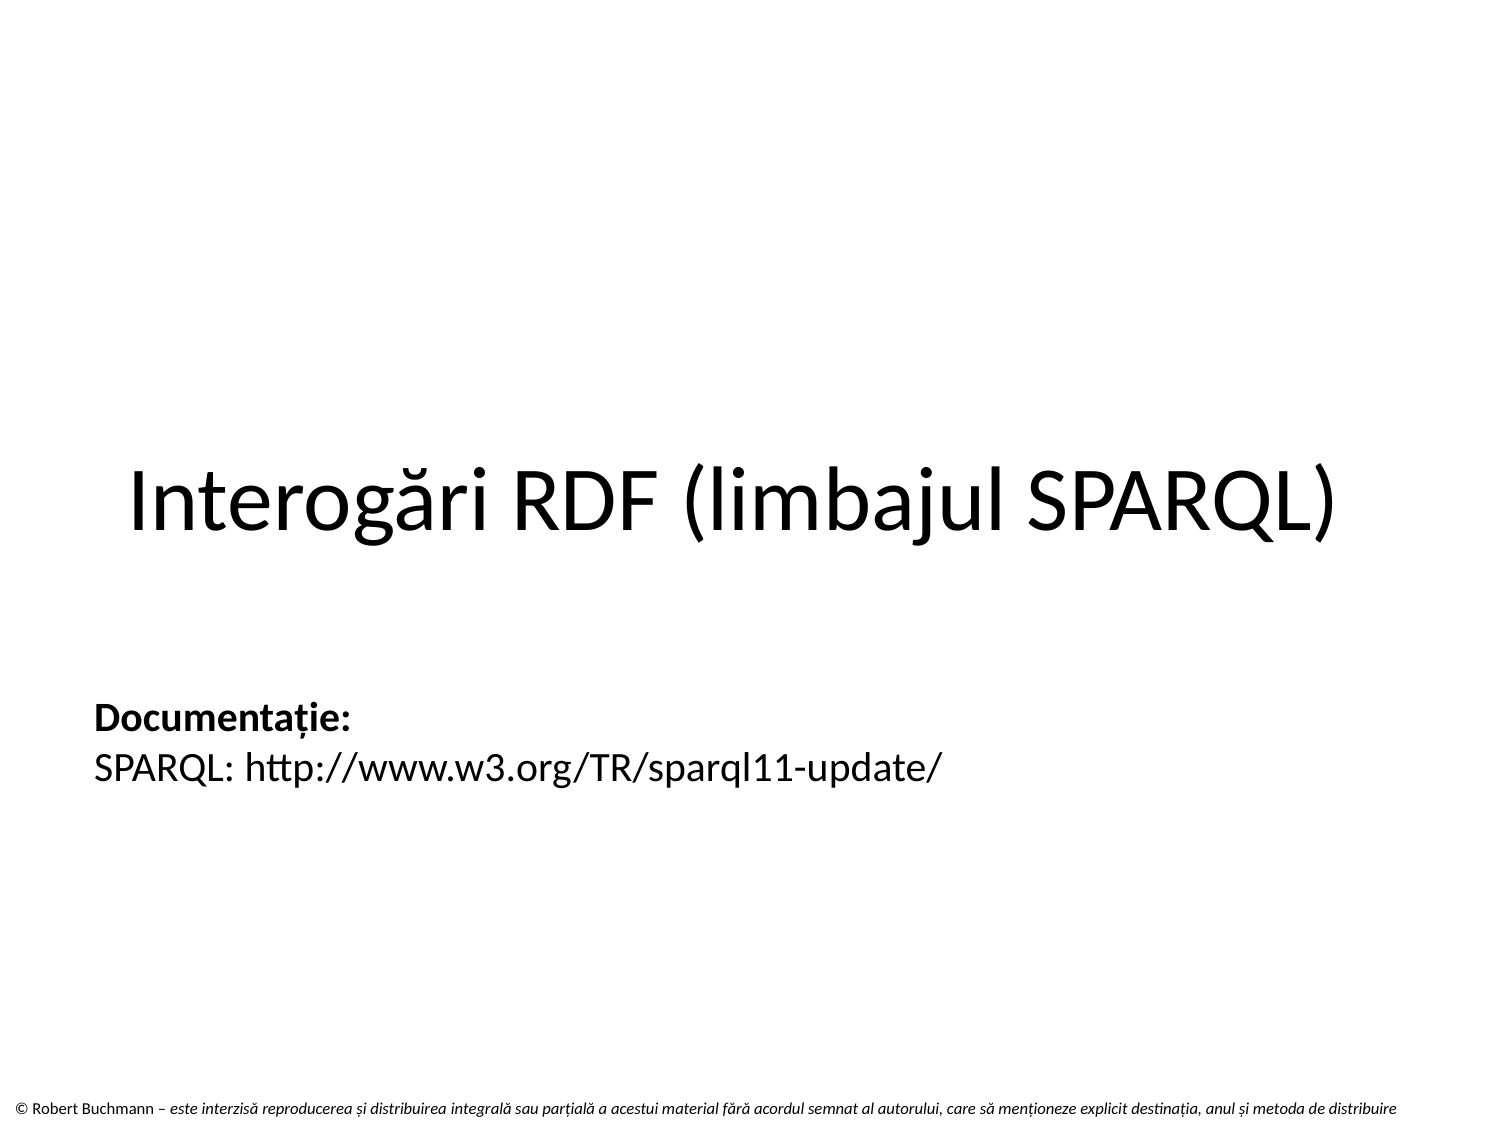

# Interogări RDF (limbajul SPARQL)
Documentație:
SPARQL: http://www.w3.org/TR/sparql11-update/